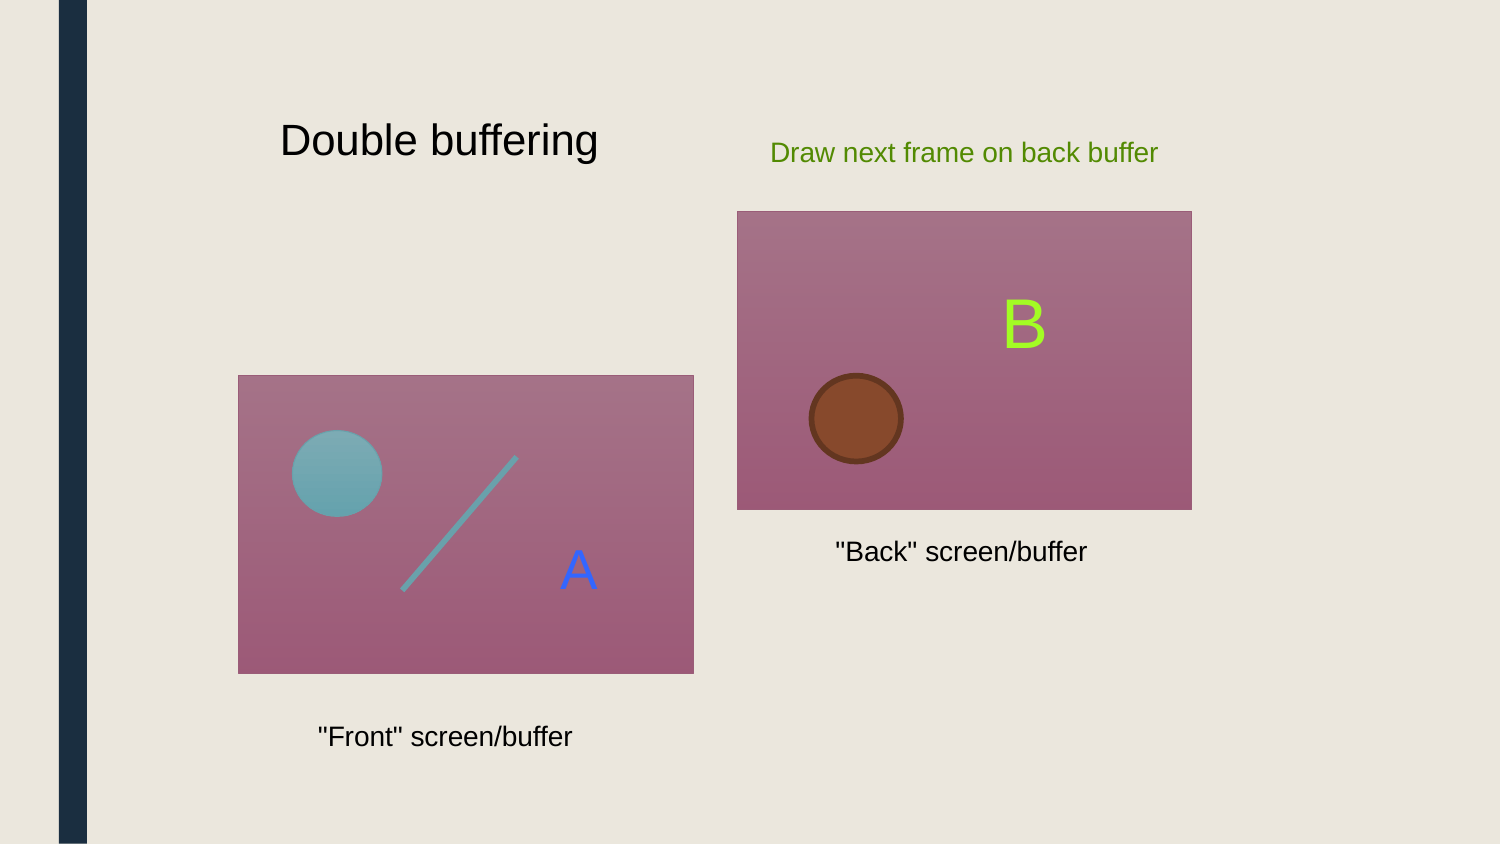

Double buffering
Draw next frame on back buffer

B

"Back" screen/buffer
A
"Front" screen/buffer